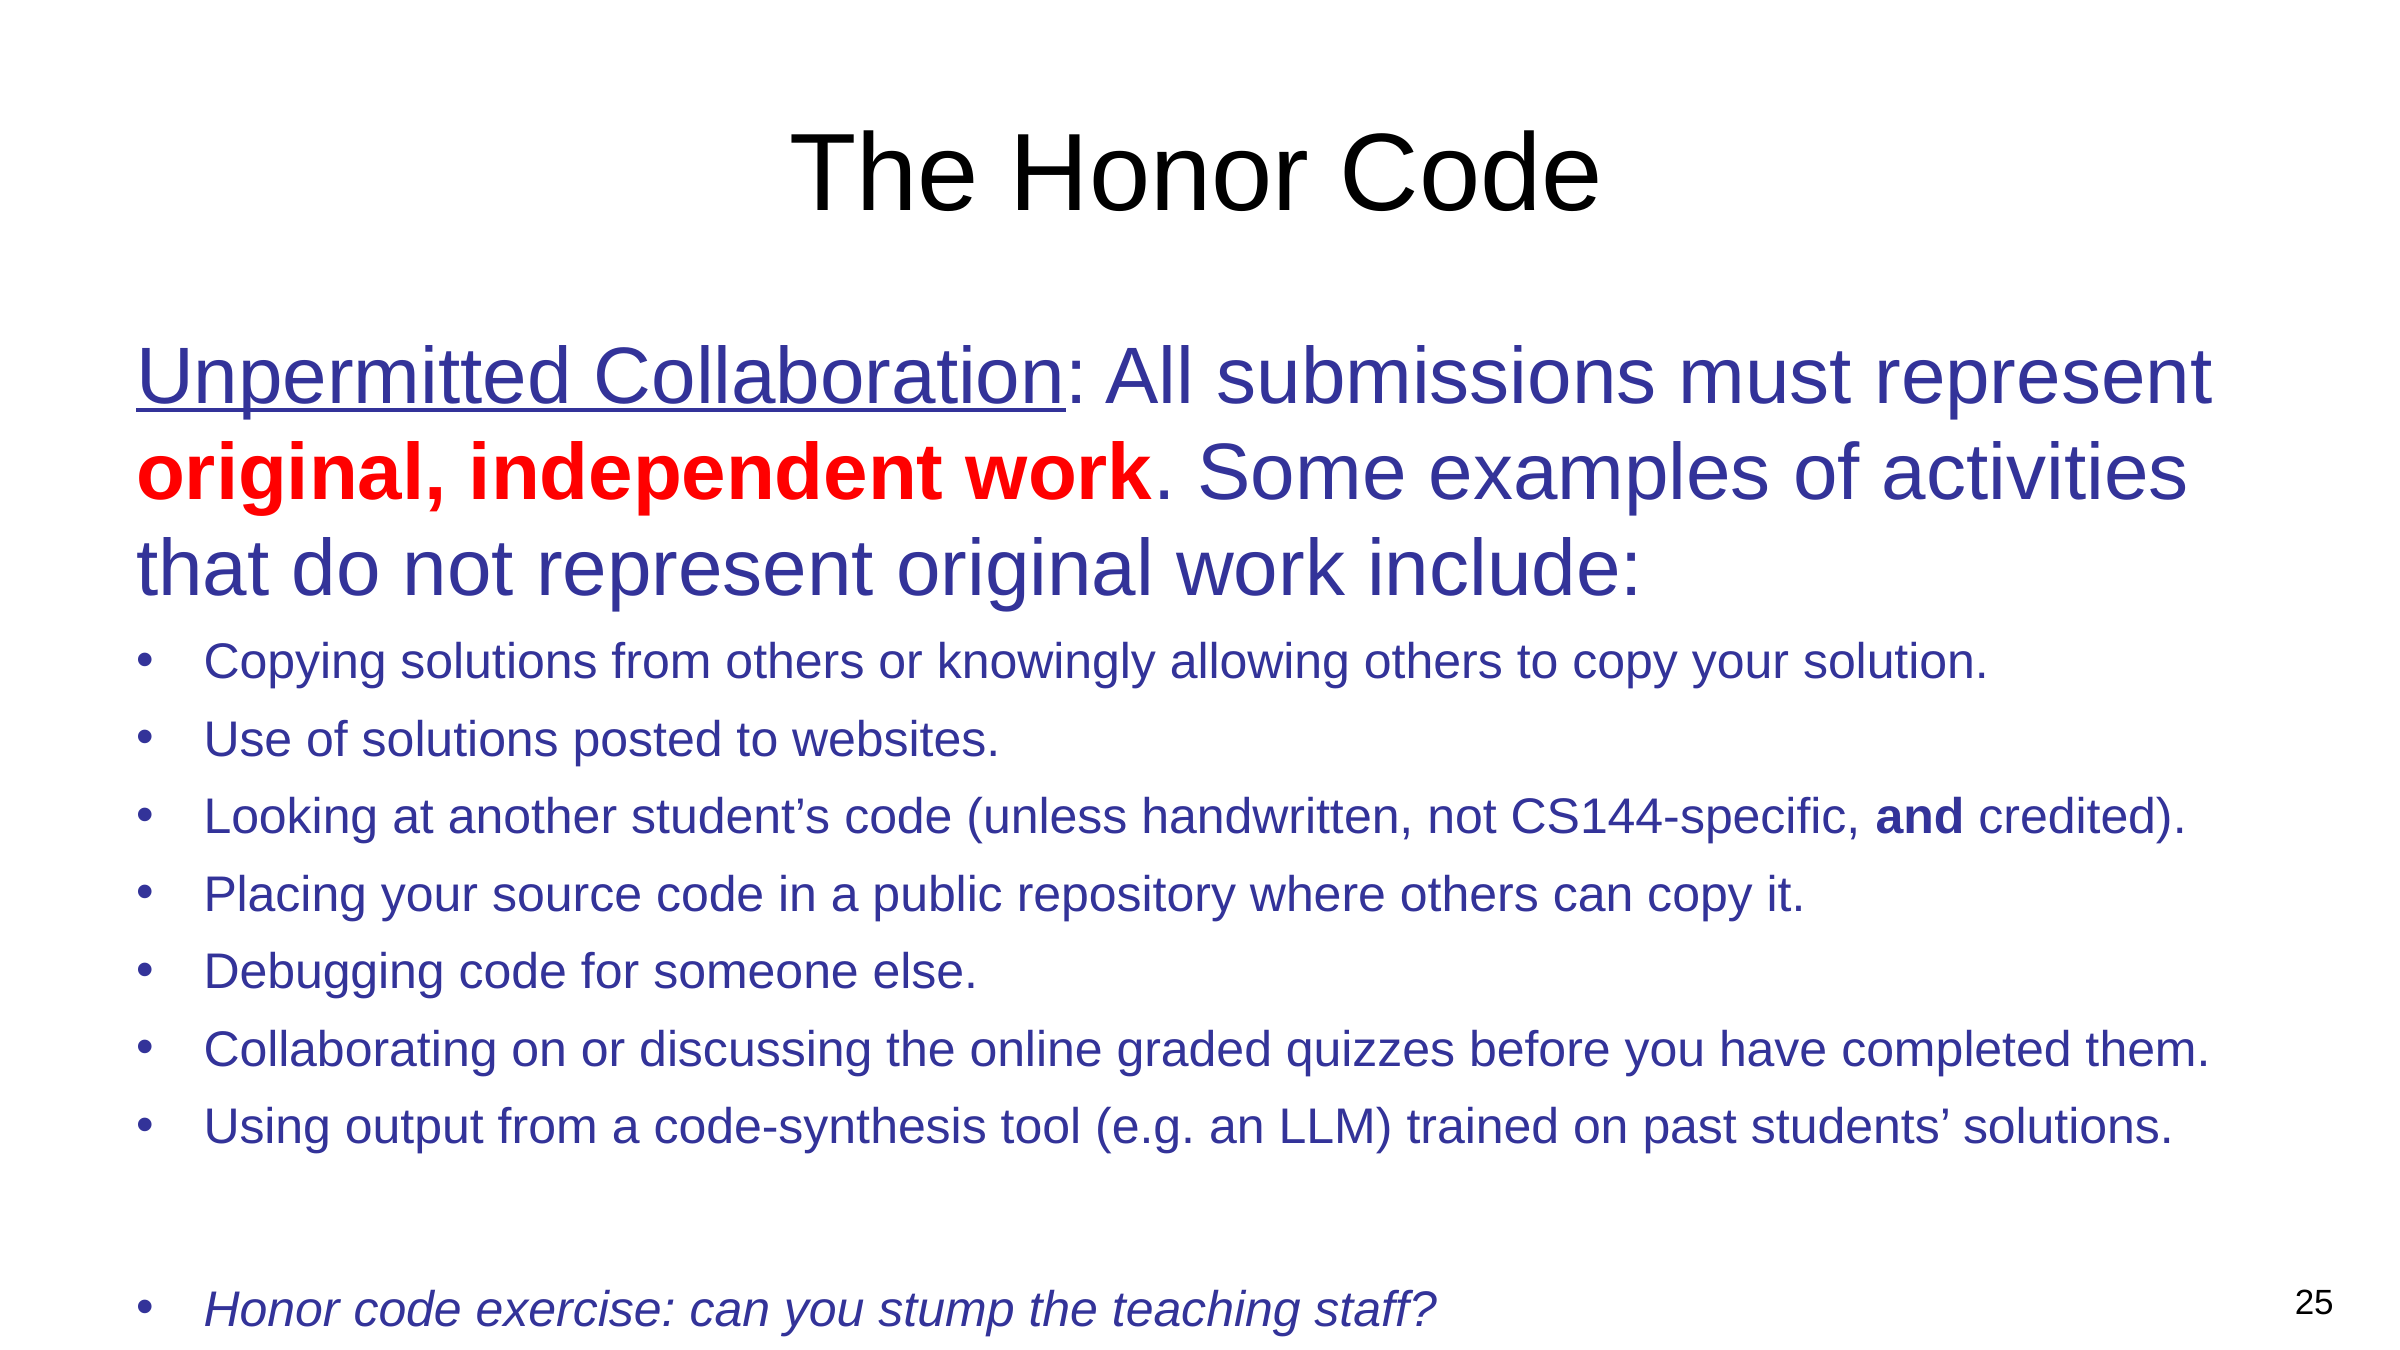

The Honor Code
Unpermitted Collaboration: All submissions must represent original, independent work. Some examples of activities that do not represent original work include:
Copying solutions from others or knowingly allowing others to copy your solution.
Use of solutions posted to websites.
Looking at another student’s code (unless handwritten, not CS144-specific, and credited).
Placing your source code in a public repository where others can copy it.
Debugging code for someone else.
Collaborating on or discussing the online graded quizzes before you have completed them.
Using output from a code-synthesis tool (e.g. an LLM) trained on past students’ solutions.
Honor code exercise: can you stump the teaching staff?
25